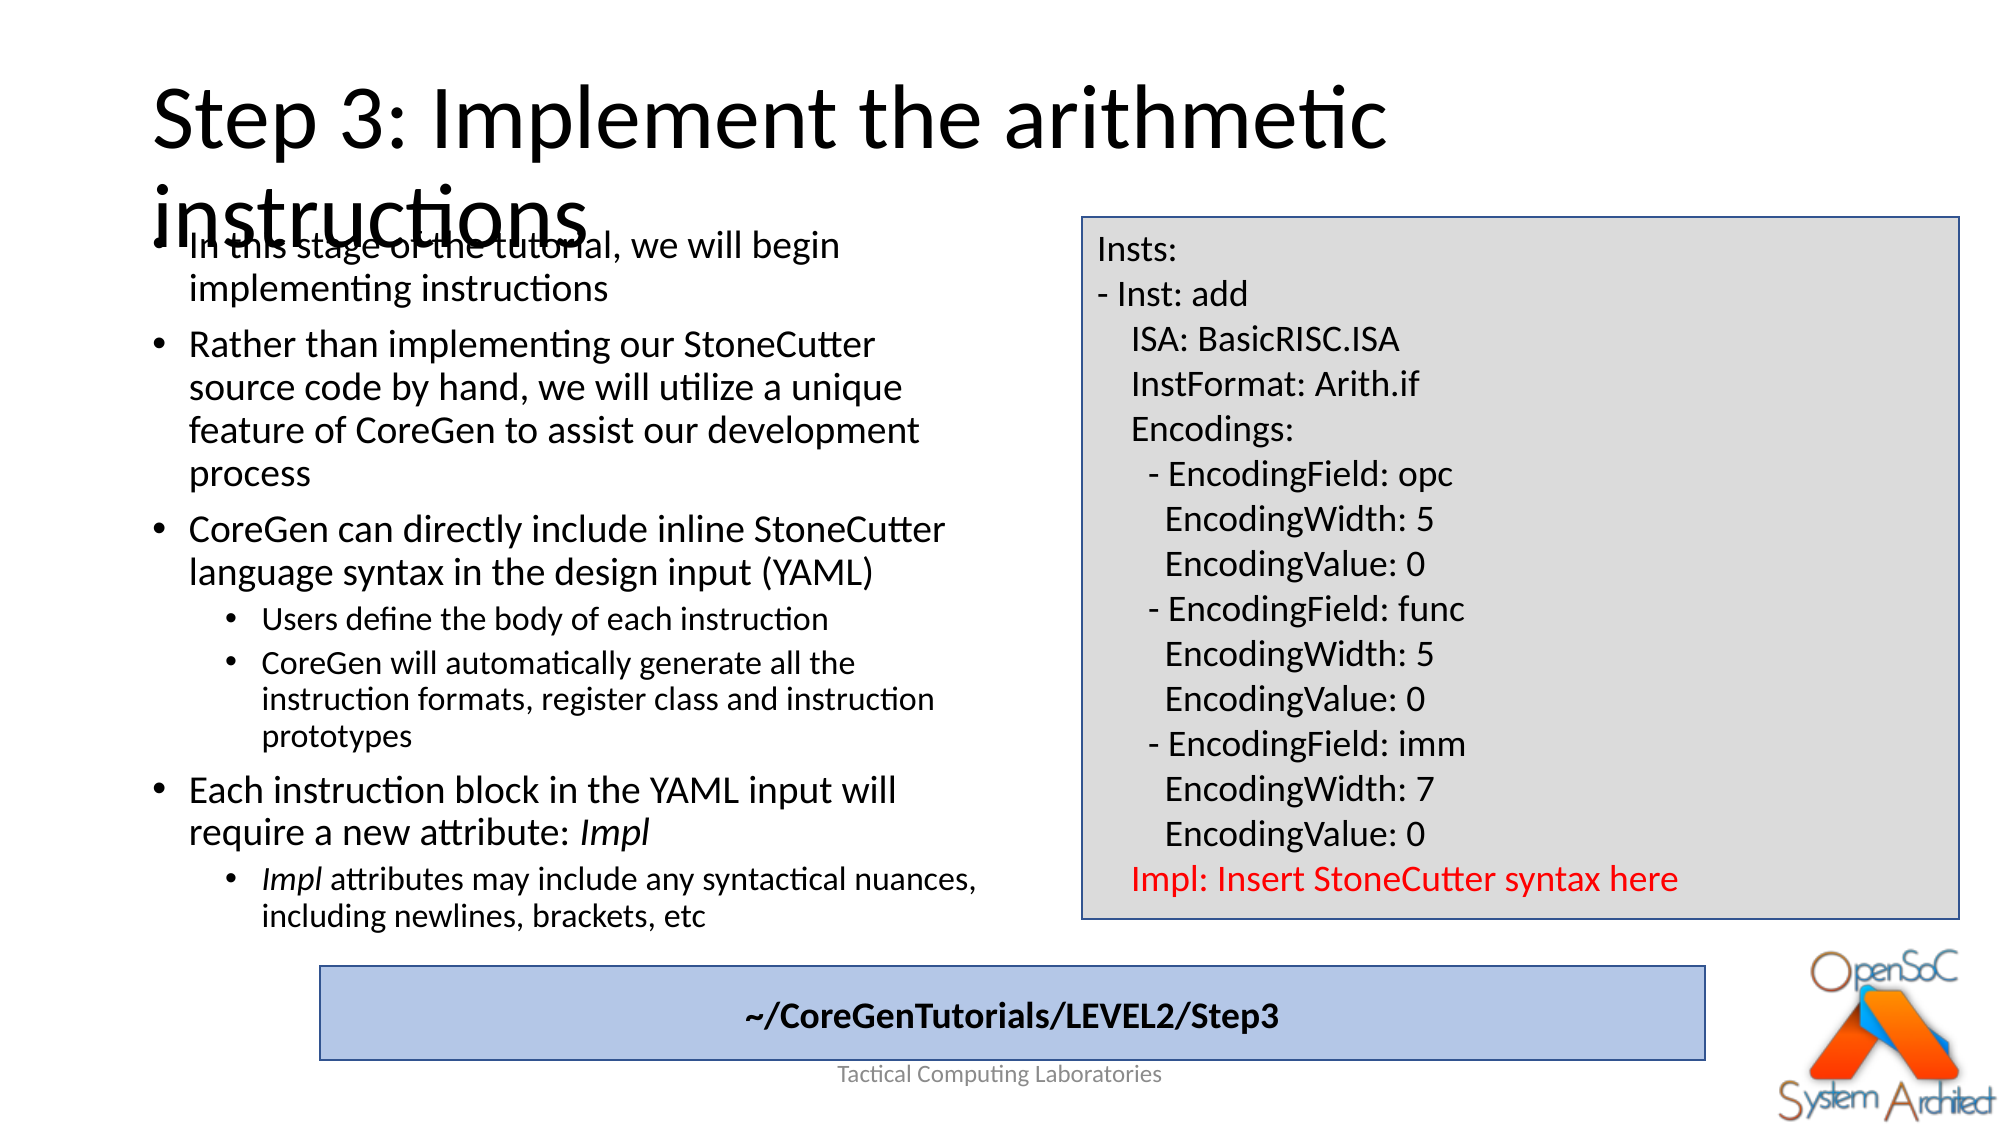

# Step 3: Implement the arithmetic instructions
In this stage of the tutorial, we will begin implementing instructions
Rather than implementing our StoneCutter source code by hand, we will utilize a unique feature of CoreGen to assist our development process
CoreGen can directly include inline StoneCutter language syntax in the design input (YAML)
Users define the body of each instruction
CoreGen will automatically generate all the instruction formats, register class and instruction prototypes
Each instruction block in the YAML input will require a new attribute: Impl
Impl attributes may include any syntactical nuances, including newlines, brackets, etc
Insts:
- Inst: add
    ISA: BasicRISC.ISA
    InstFormat: Arith.if
    Encodings:
      - EncodingField: opc
        EncodingWidth: 5
        EncodingValue: 0
      - EncodingField: func
        EncodingWidth: 5
        EncodingValue: 0
      - EncodingField: imm
        EncodingWidth: 7
        EncodingValue: 0
    Impl: Insert StoneCutter syntax here

~/CoreGenTutorials/LEVEL2/Step3
Tactical Computing Laboratories